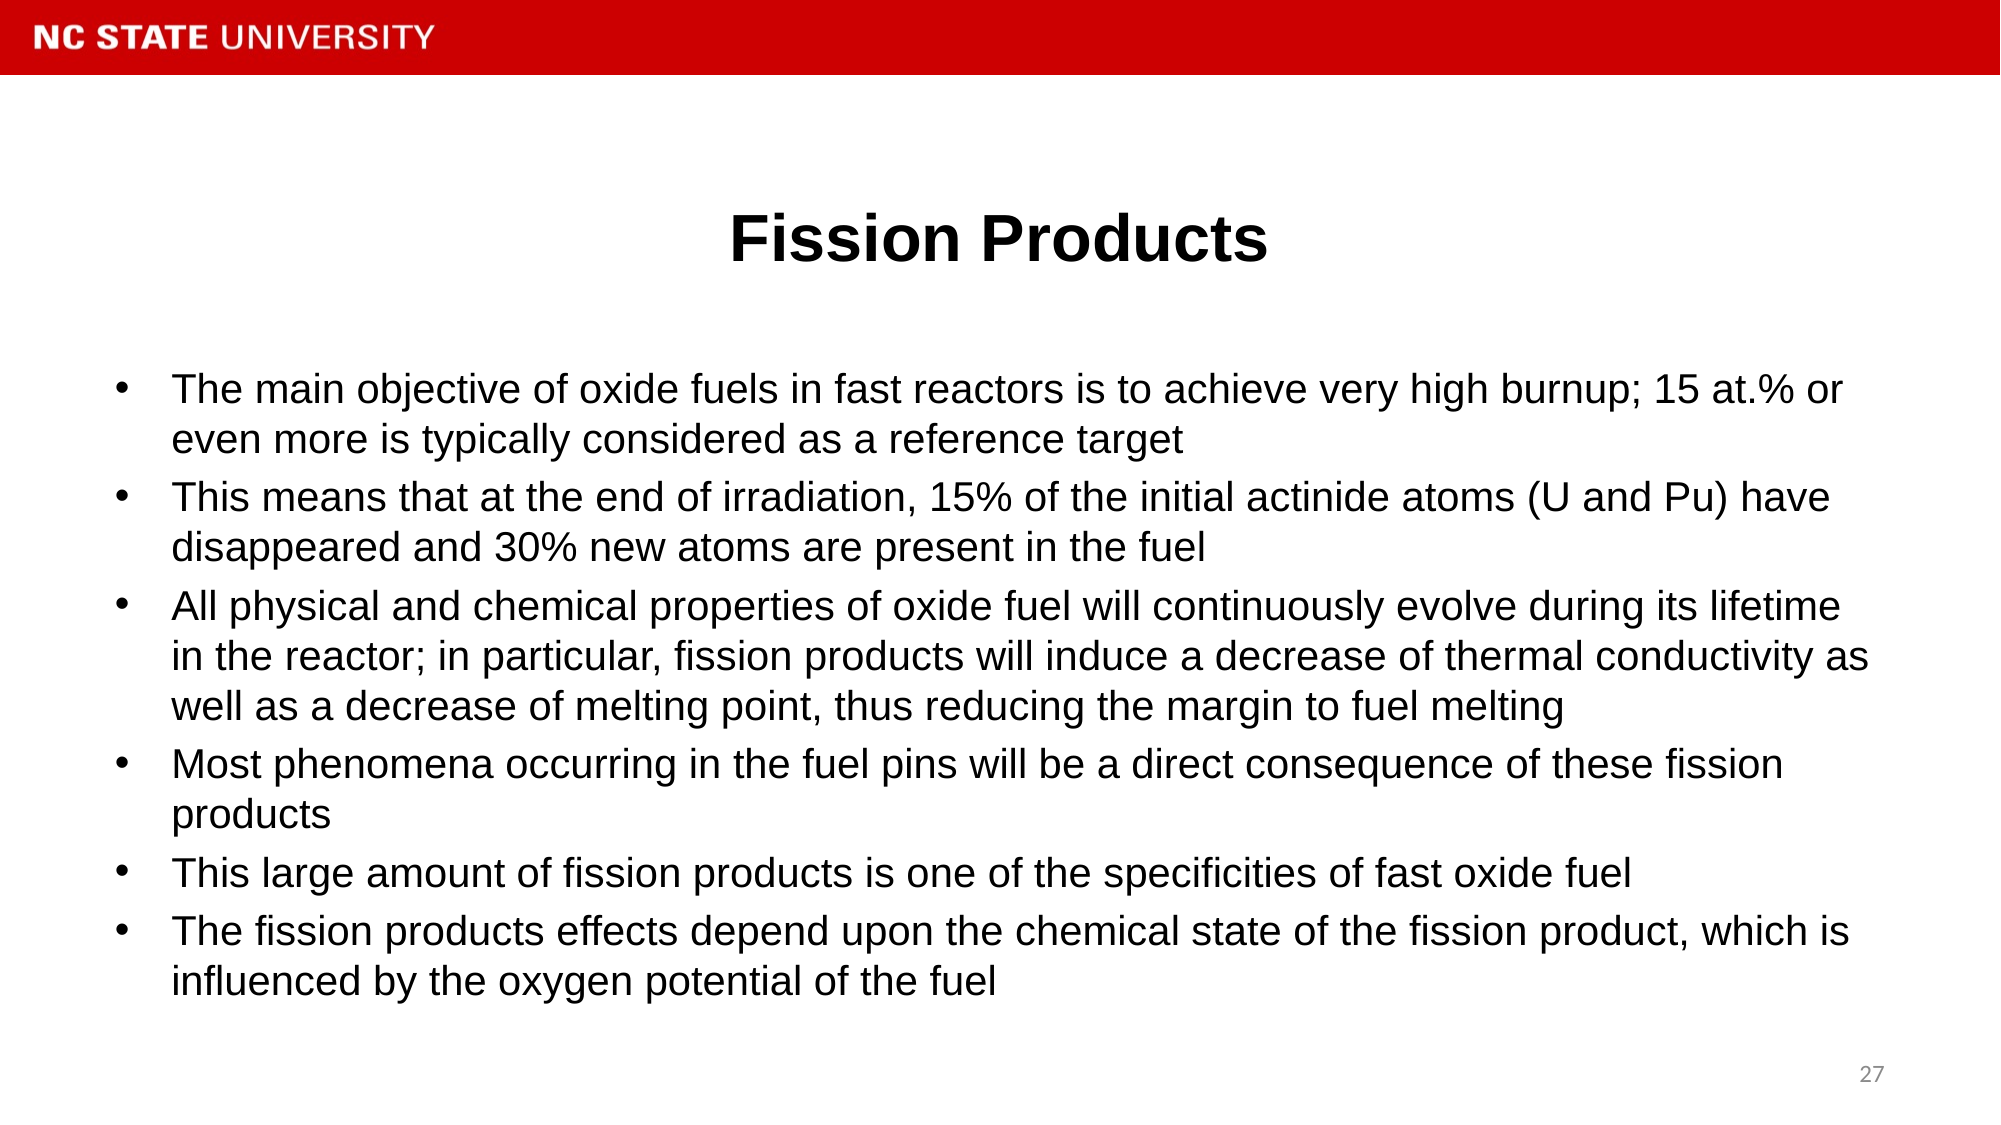

# Fission Products
The main objective of oxide fuels in fast reactors is to achieve very high burnup; 15 at.% or even more is typically considered as a reference target
This means that at the end of irradiation, 15% of the initial actinide atoms (U and Pu) have disappeared and 30% new atoms are present in the fuel
All physical and chemical properties of oxide fuel will continuously evolve during its lifetime in the reactor; in particular, fission products will induce a decrease of thermal conductivity as well as a decrease of melting point, thus reducing the margin to fuel melting
Most phenomena occurring in the fuel pins will be a direct consequence of these fission products
This large amount of fission products is one of the specificities of fast oxide fuel
The fission products effects depend upon the chemical state of the fission product, which is influenced by the oxygen potential of the fuel

27